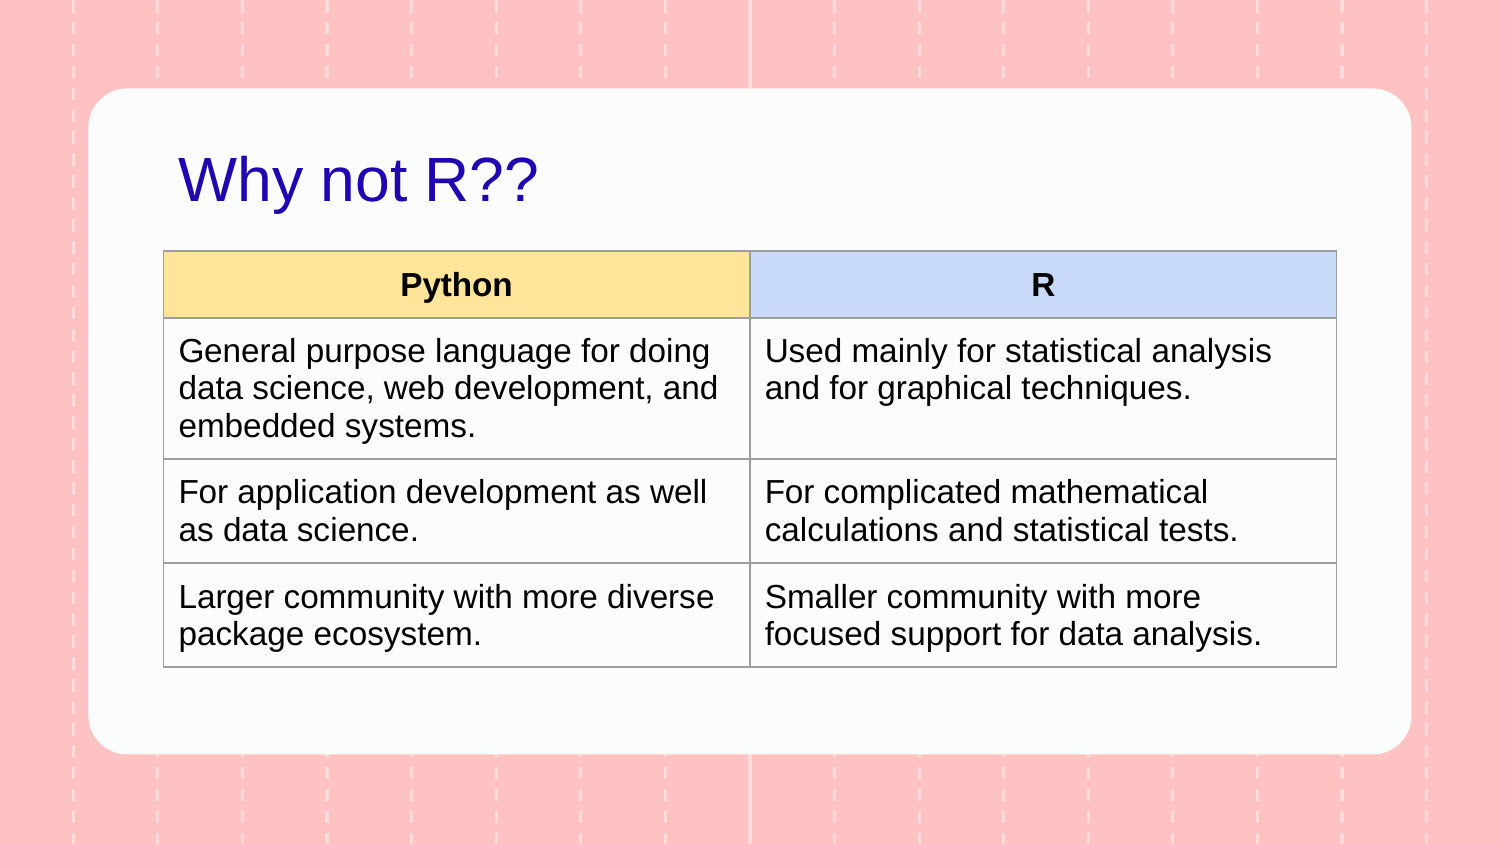

# Why not R??
| Python | R |
| --- | --- |
| General purpose language for doing data science, web development, and embedded systems. | Used mainly for statistical analysis and for graphical techniques. |
| For application development as well as data science. | For complicated mathematical calculations and statistical tests. |
| Larger community with more diverse package ecosystem. | Smaller community with more focused support for data analysis. |